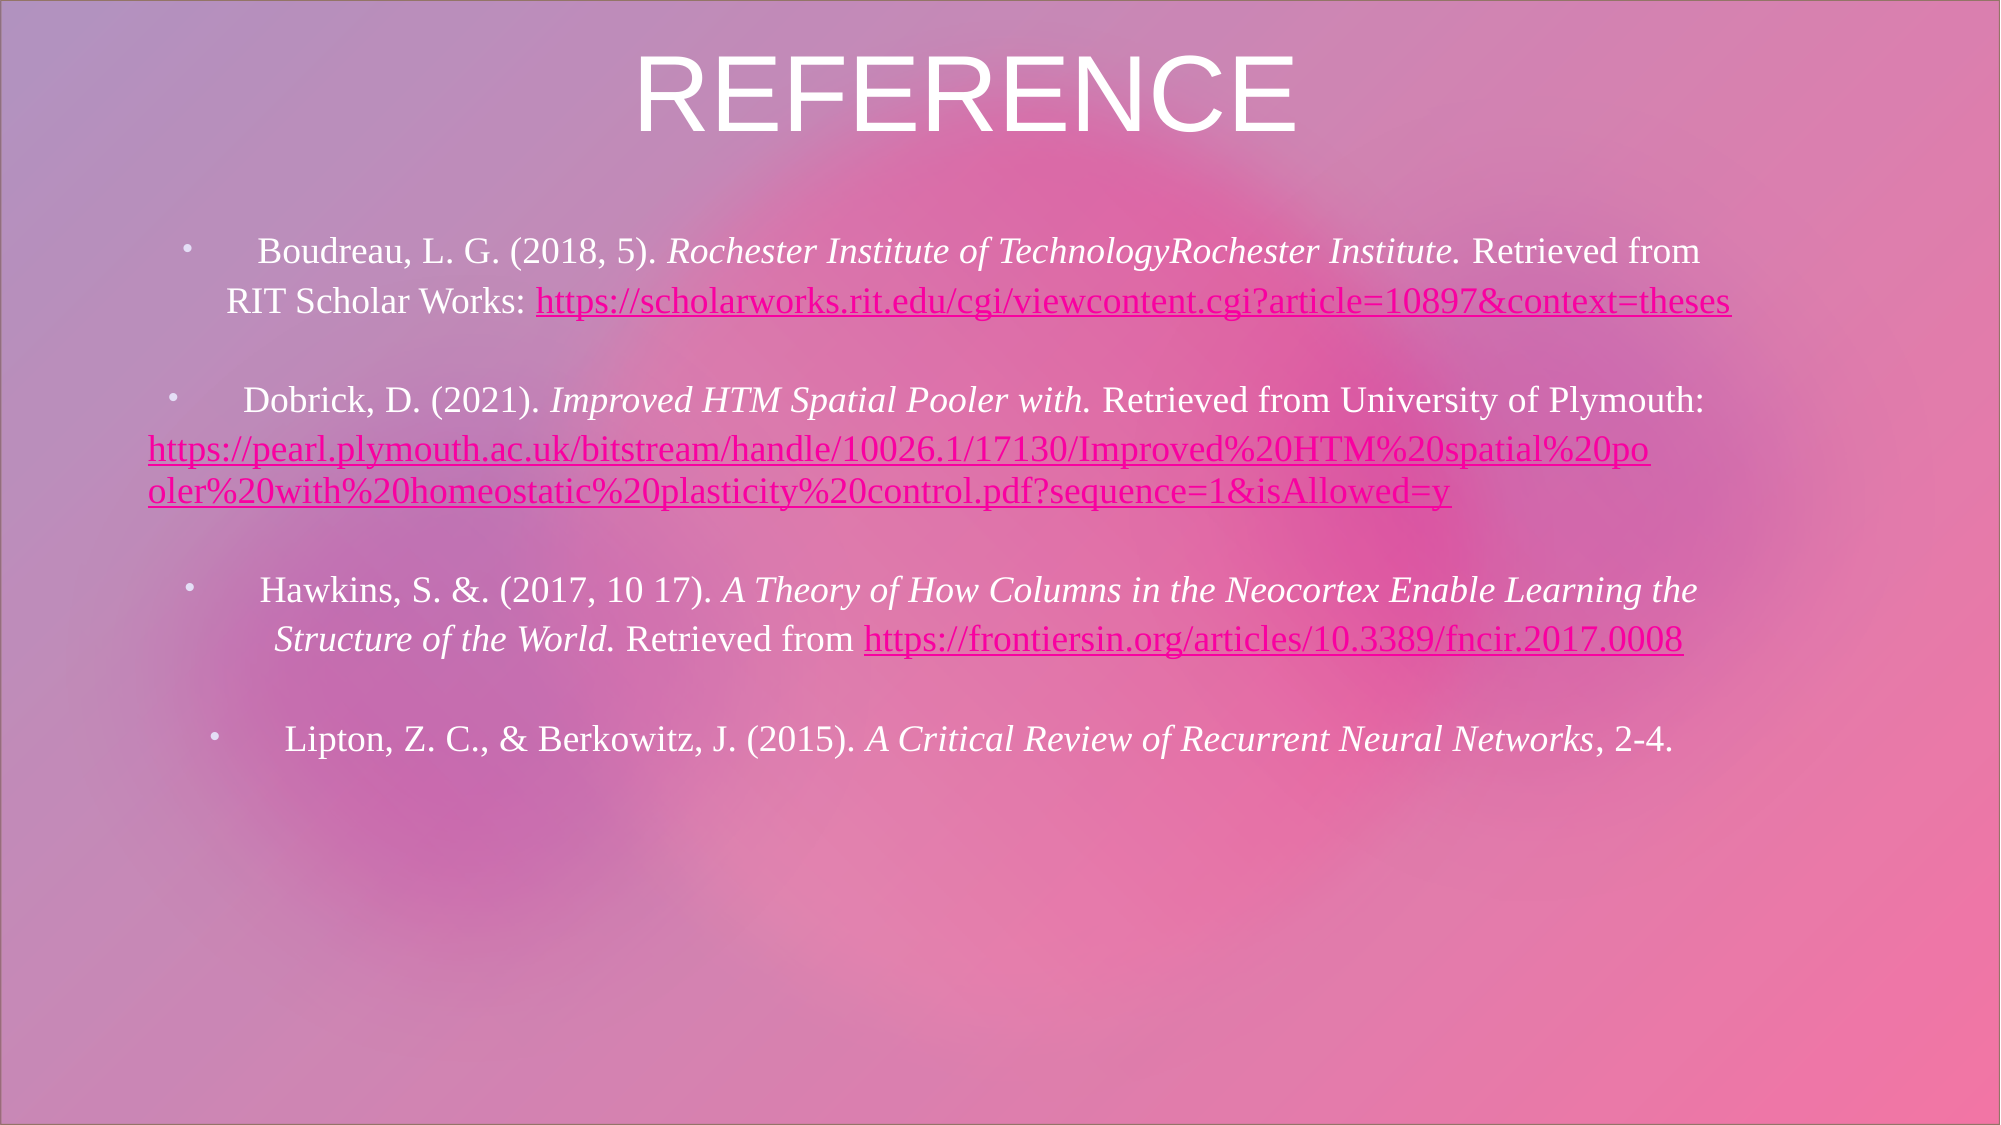

# REFERENCE
Boudreau, L. G. (2018, 5). Rochester Institute of TechnologyRochester Institute. Retrieved from RIT Scholar Works: https://scholarworks.rit.edu/cgi/viewcontent.cgi?article=10897&context=theses

Dobrick, D. (2021). Improved HTM Spatial Pooler with. Retrieved from University of Plymouth: https://pearl.plymouth.ac.uk/bitstream/handle/10026.1/17130/Improved%20HTM%20spatial%20pooler%20with%20homeostatic%20plasticity%20control.pdf?sequence=1&isAllowed=y

Hawkins, S. &. (2017, 10 17). A Theory of How Columns in the Neocortex Enable Learning the Structure of the World. Retrieved from https://frontiersin.org/articles/10.3389/fncir.2017.0008

Lipton, Z. C., & Berkowitz, J. (2015). A Critical Review of Recurrent Neural Networks, 2-4.